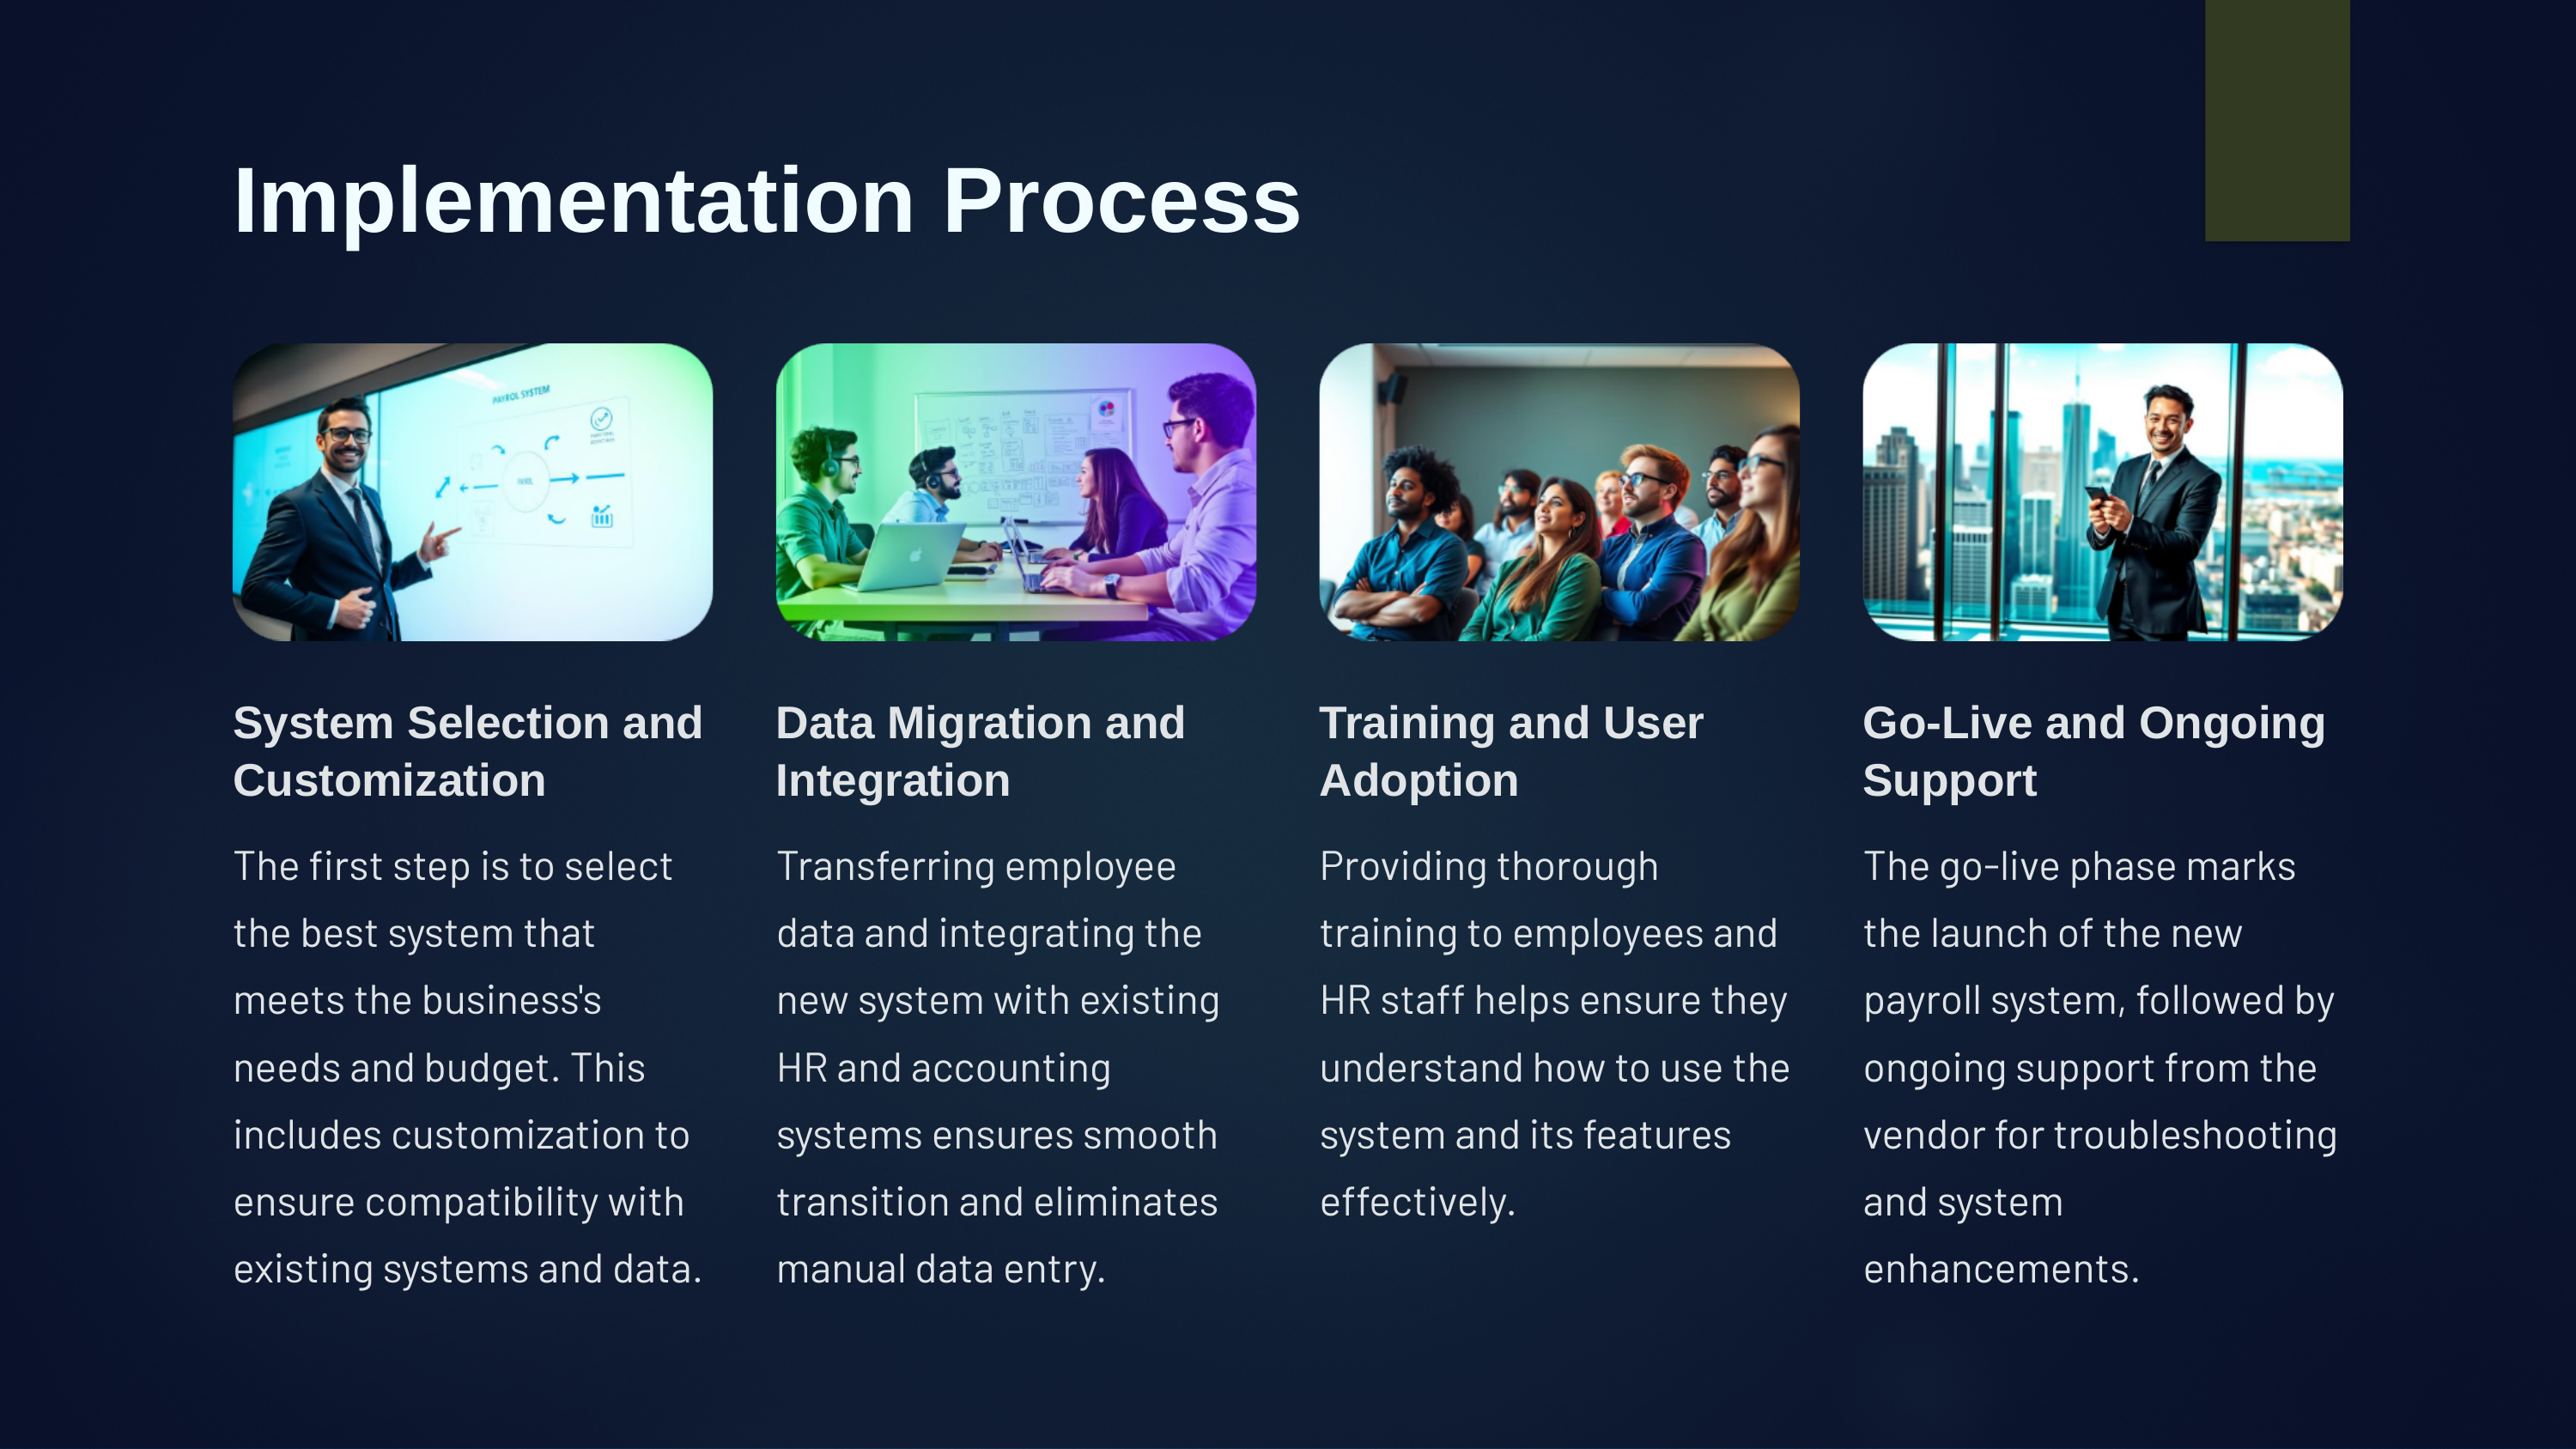

Implementation Process

System Selection and Customization
Data Migration and Integration
Training and User Adoption
Go-Live and Ongoing Support
The first step is to select the best system that meets the business's needs and budget. This includes customization to ensure compatibility with existing systems and data.
Transferring employee data and integrating the new system with existing HR and accounting systems ensures smooth transition and eliminates manual data entry.
Providing thorough training to employees and HR staff helps ensure they understand how to use the system and its features effectively.
The go-live phase marks the launch of the new payroll system, followed by ongoing support from the vendor for troubleshooting and system enhancements.